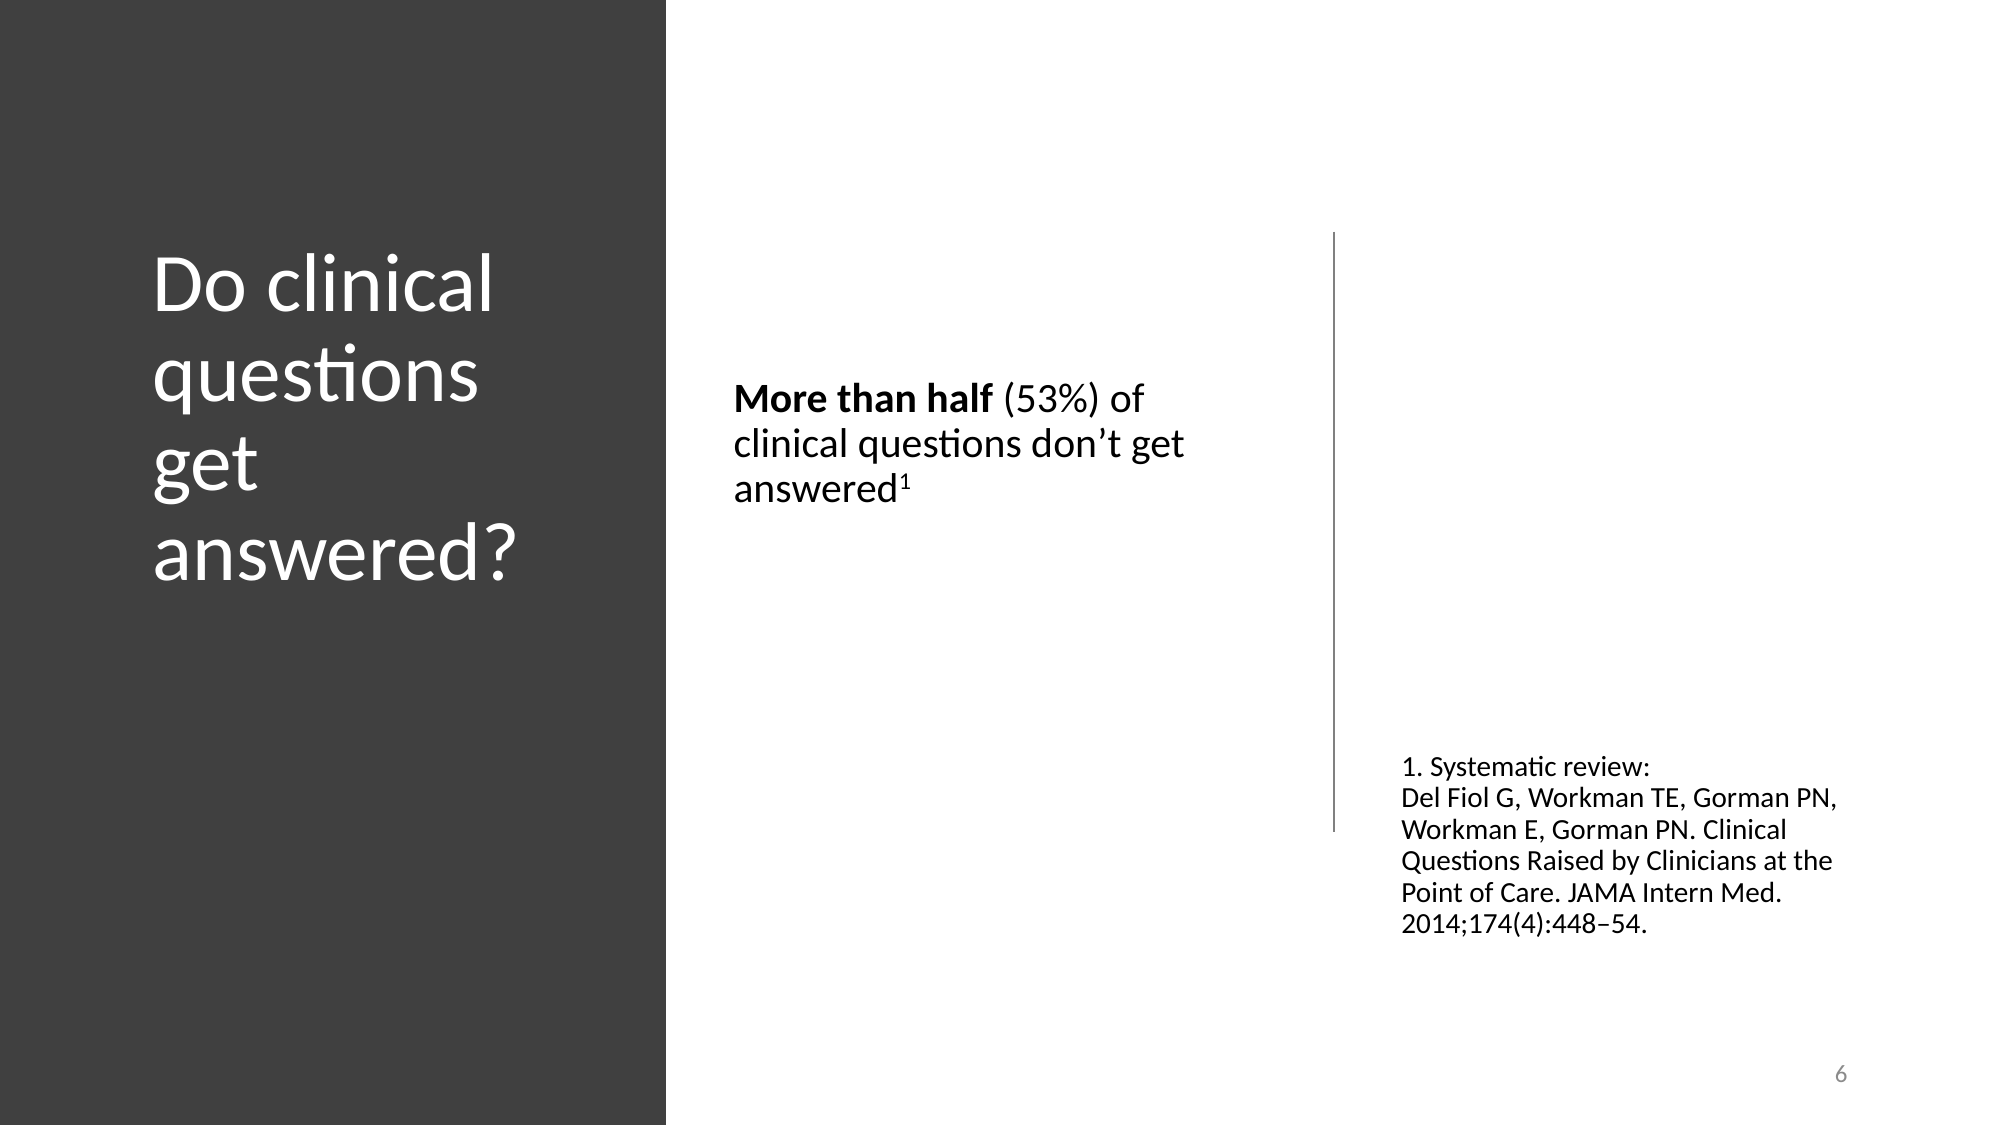

# Do clinical questions get answered?

More than half (53%) of clinical questions don’t get answered1
1. Systematic review:
Del Fiol G, Workman TE, Gorman PN, Workman E, Gorman PN. Clinical Questions Raised by Clinicians at the Point of Care. JAMA Intern Med. 2014;174(4):448–54.
6